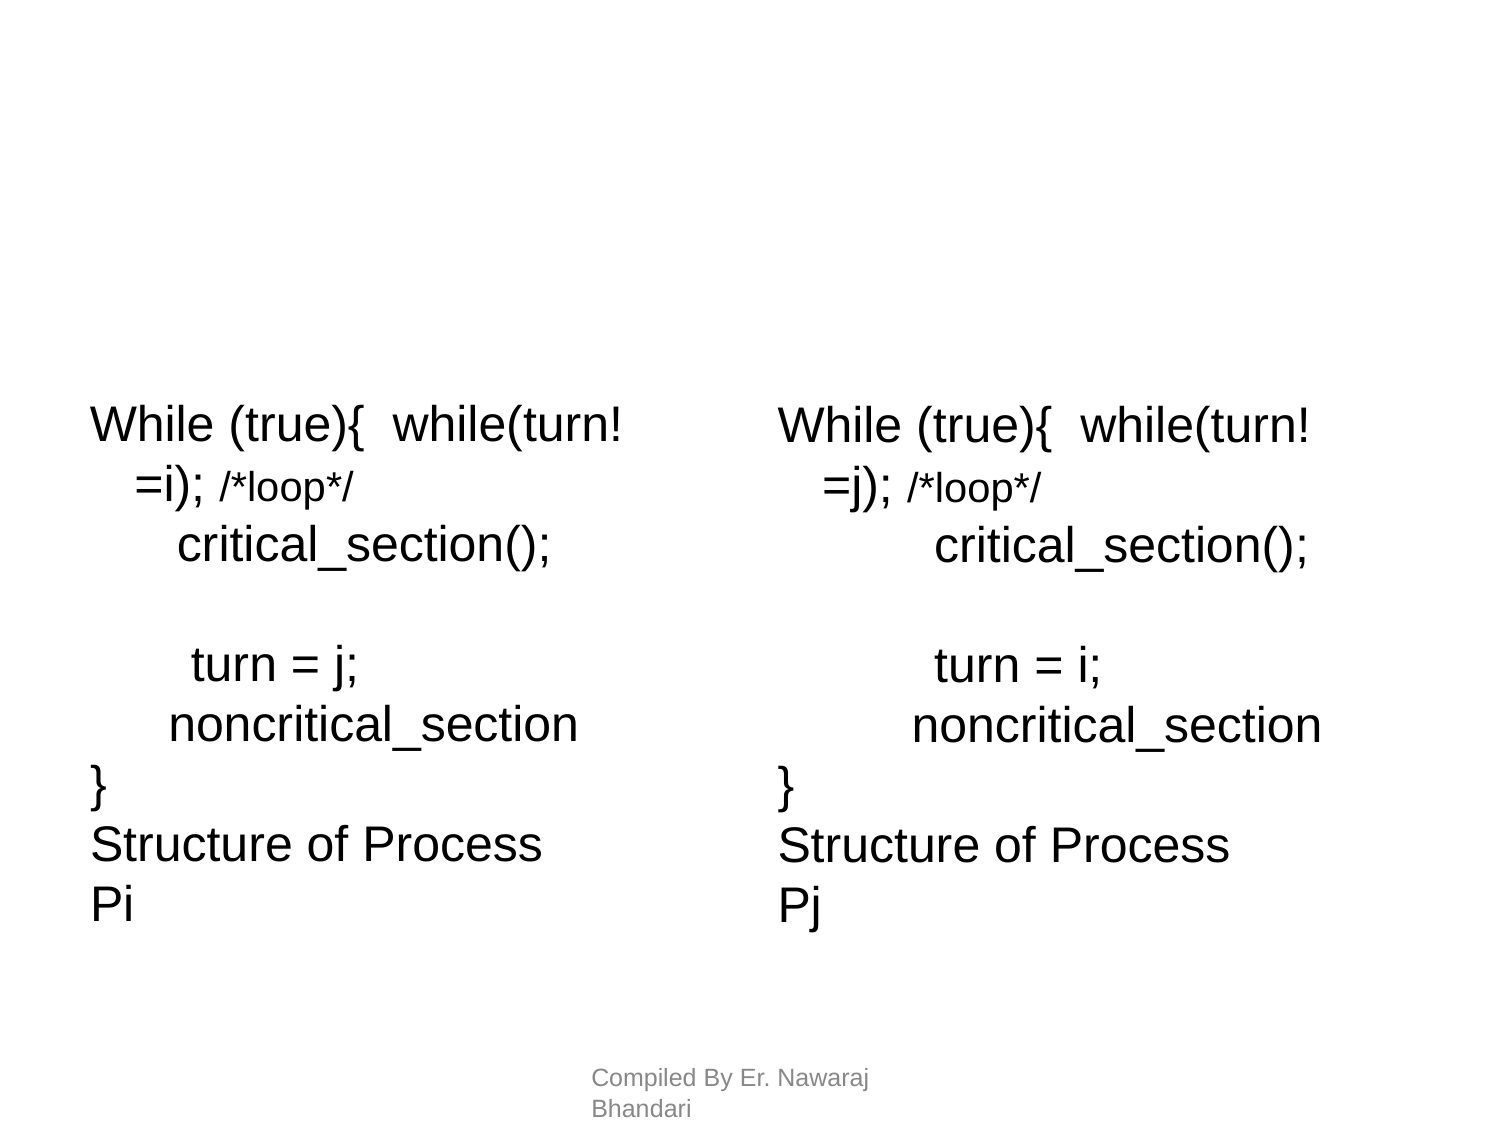

While (true){  while(turn!=i); /*loop*/
 critical_section();
  turn = j;
noncritical_section
}
While (true){  while(turn!=j); /*loop*/
critical_section();
turn = i;
noncritical_section
}
Structure of Process Pi
Structure of Process Pj
Compiled By Er. Nawaraj Bhandari